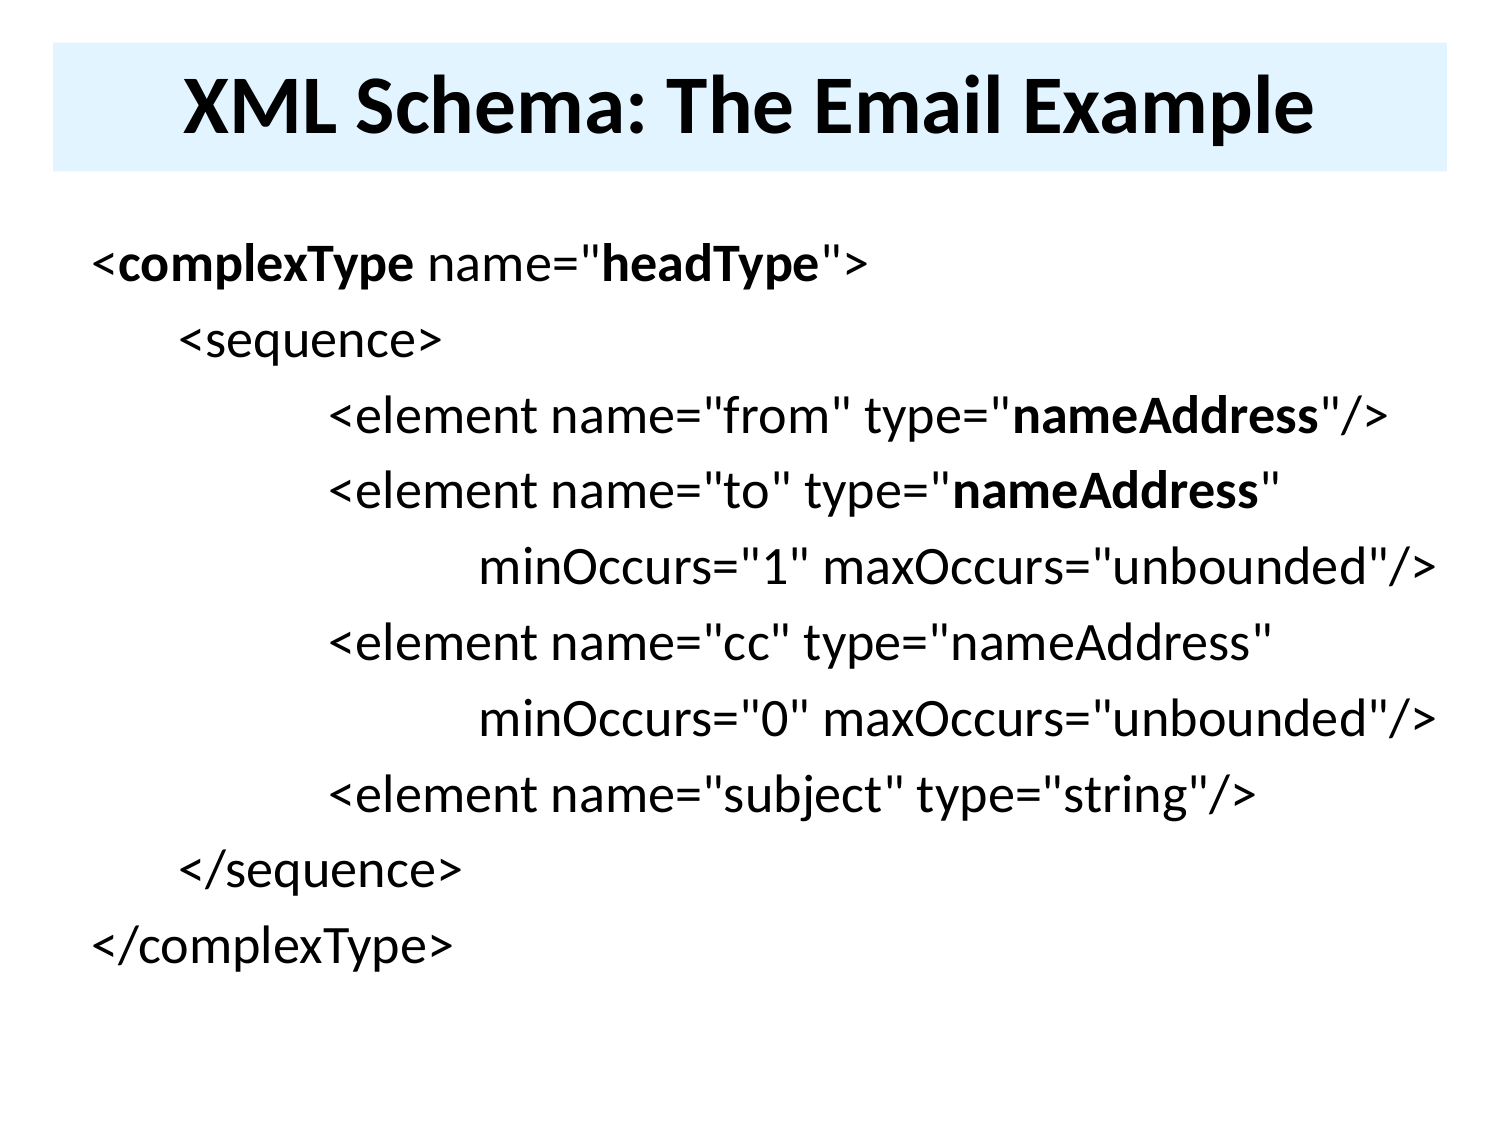

# XML Schema: The Email Example
<complexType name="headType">
	<sequence>
		<element name="from" type="nameAddress"/>
		<element name="to" type="nameAddress"
			minOccurs="1" maxOccurs="unbounded"/>
		<element name="cc" type="nameAddress"
			minOccurs="0" maxOccurs="unbounded"/>
		<element name="subject" type="string"/>
	</sequence>
</complexType>